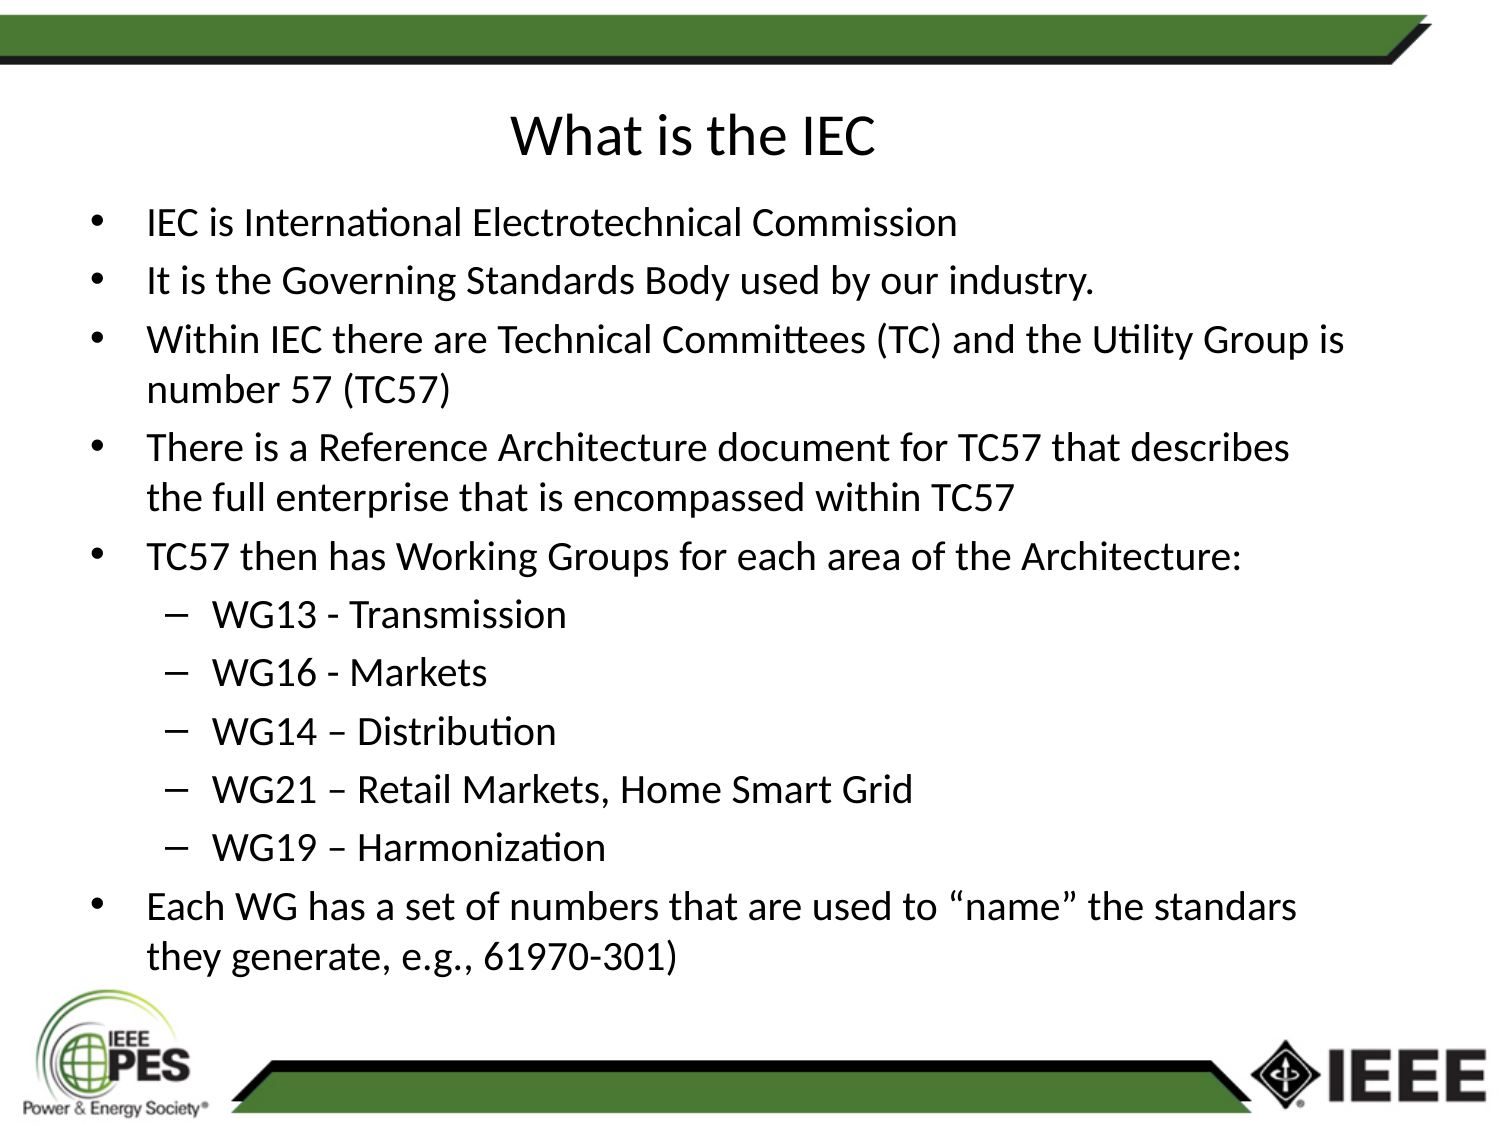

What is the IEC
IEC is International Electrotechnical Commission
It is the Governing Standards Body used by our industry.
Within IEC there are Technical Committees (TC) and the Utility Group is number 57 (TC57)
There is a Reference Architecture document for TC57 that describes the full enterprise that is encompassed within TC57
TC57 then has Working Groups for each area of the Architecture:
WG13 - Transmission
WG16 - Markets
WG14 – Distribution
WG21 – Retail Markets, Home Smart Grid
WG19 – Harmonization
Each WG has a set of numbers that are used to “name” the standars they generate, e.g., 61970-301)